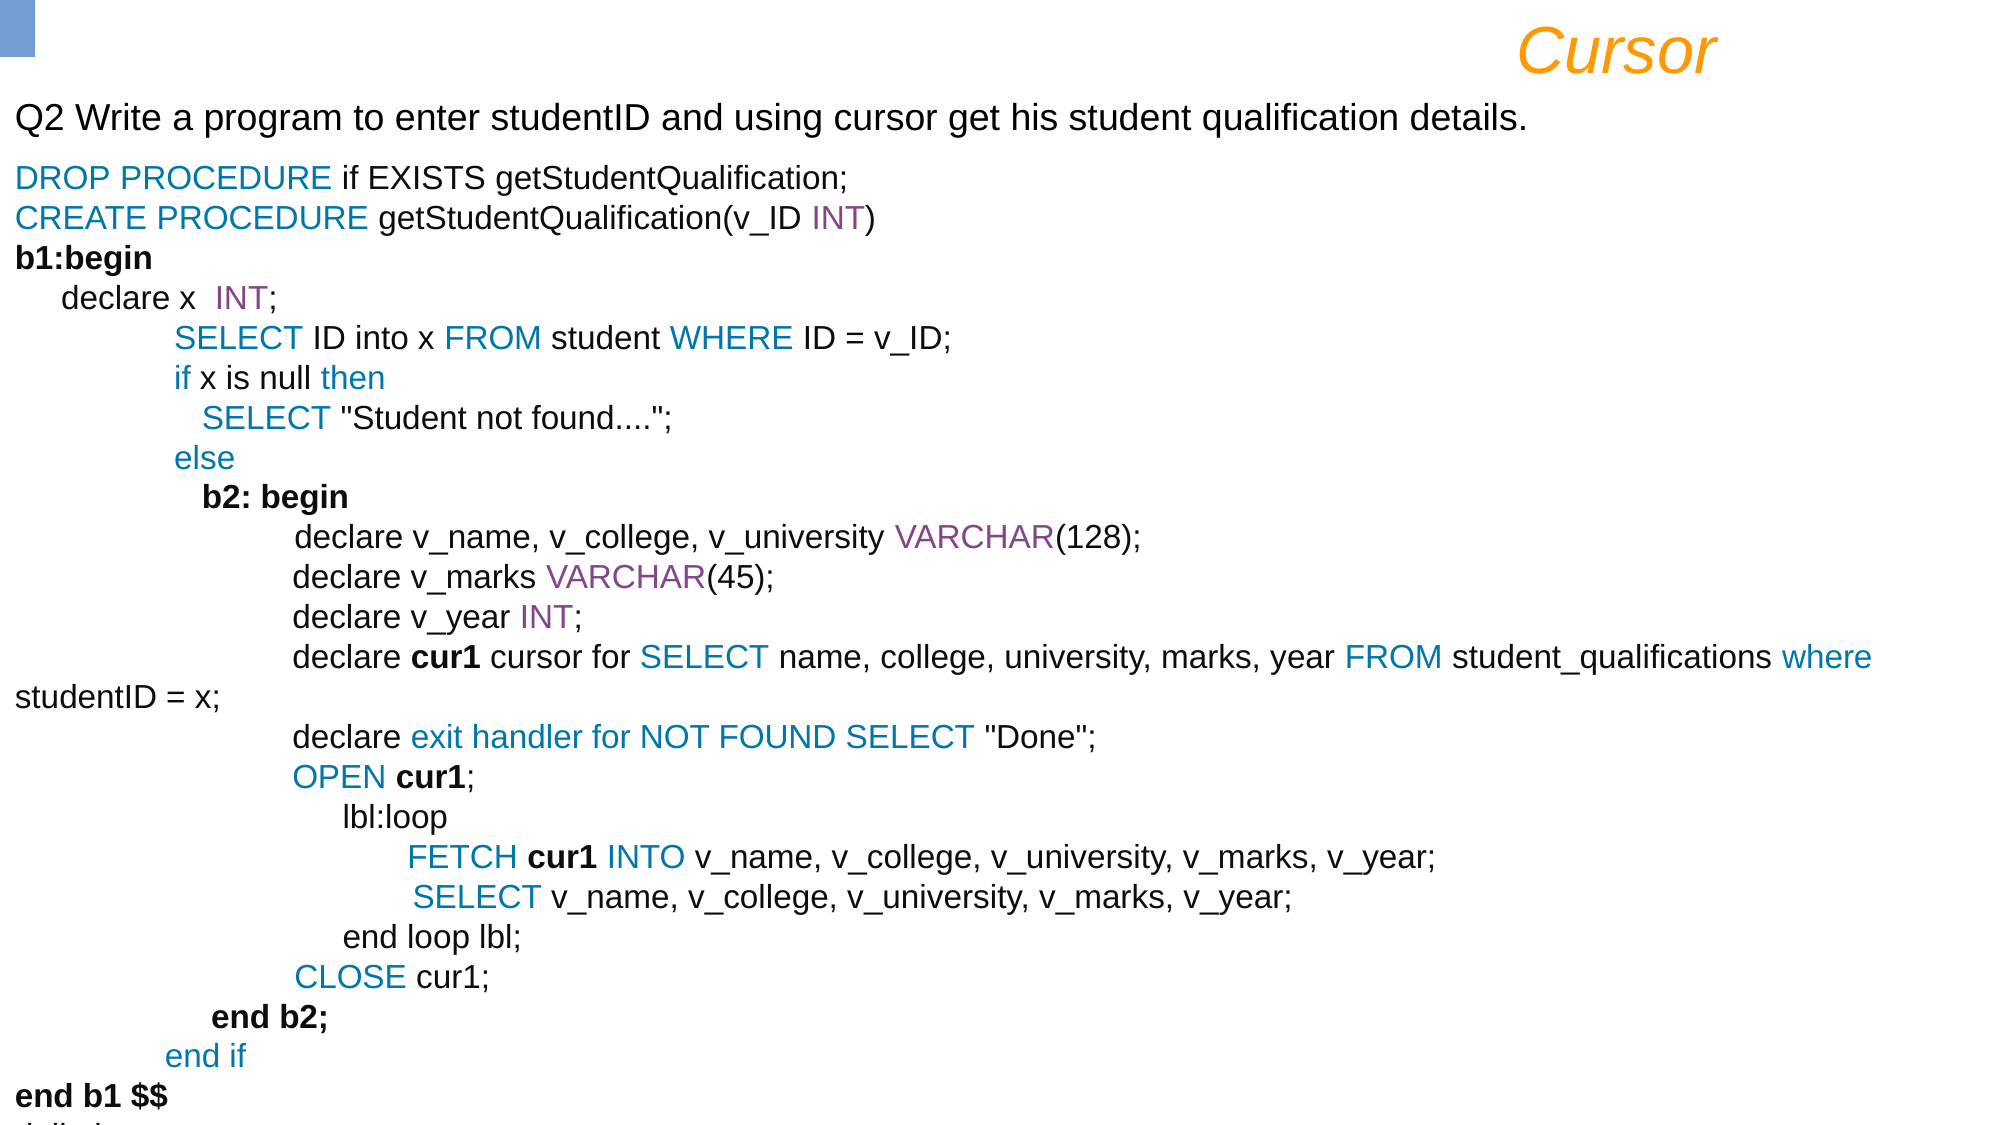

Cursor
Q2 Write a program to enter studentID and using cursor get his student qualification details.
DROP PROCEDURE if EXISTS getStudentQualification;
CREATE PROCEDURE getStudentQualification(v_ID INT)
b1:begin
     declare x  INT;
	 SELECT ID into x FROM student WHERE ID = v_ID;
	 if x is null then
	    SELECT "Student not found....";
	 else
	    b2: begin
	              declare v_name, v_college, v_university VARCHAR(128);
                              declare v_marks VARCHAR(45);
                              declare v_year INT;
                              declare cur1 cursor for SELECT name, college, university, marks, year FROM student_qualifications where studentID = x;
                              declare exit handler for NOT FOUND SELECT "Done";
                              OPEN cur1;
		   lbl:loop
		          FETCH cur1 INTO v_name, v_college, v_university, v_marks, v_year;
                                           SELECT v_name, v_college, v_university, v_marks, v_year;
		   end loop lbl;
	              CLOSE cur1;
	     end b2;
	end if
end b1 $$
delimiter ;